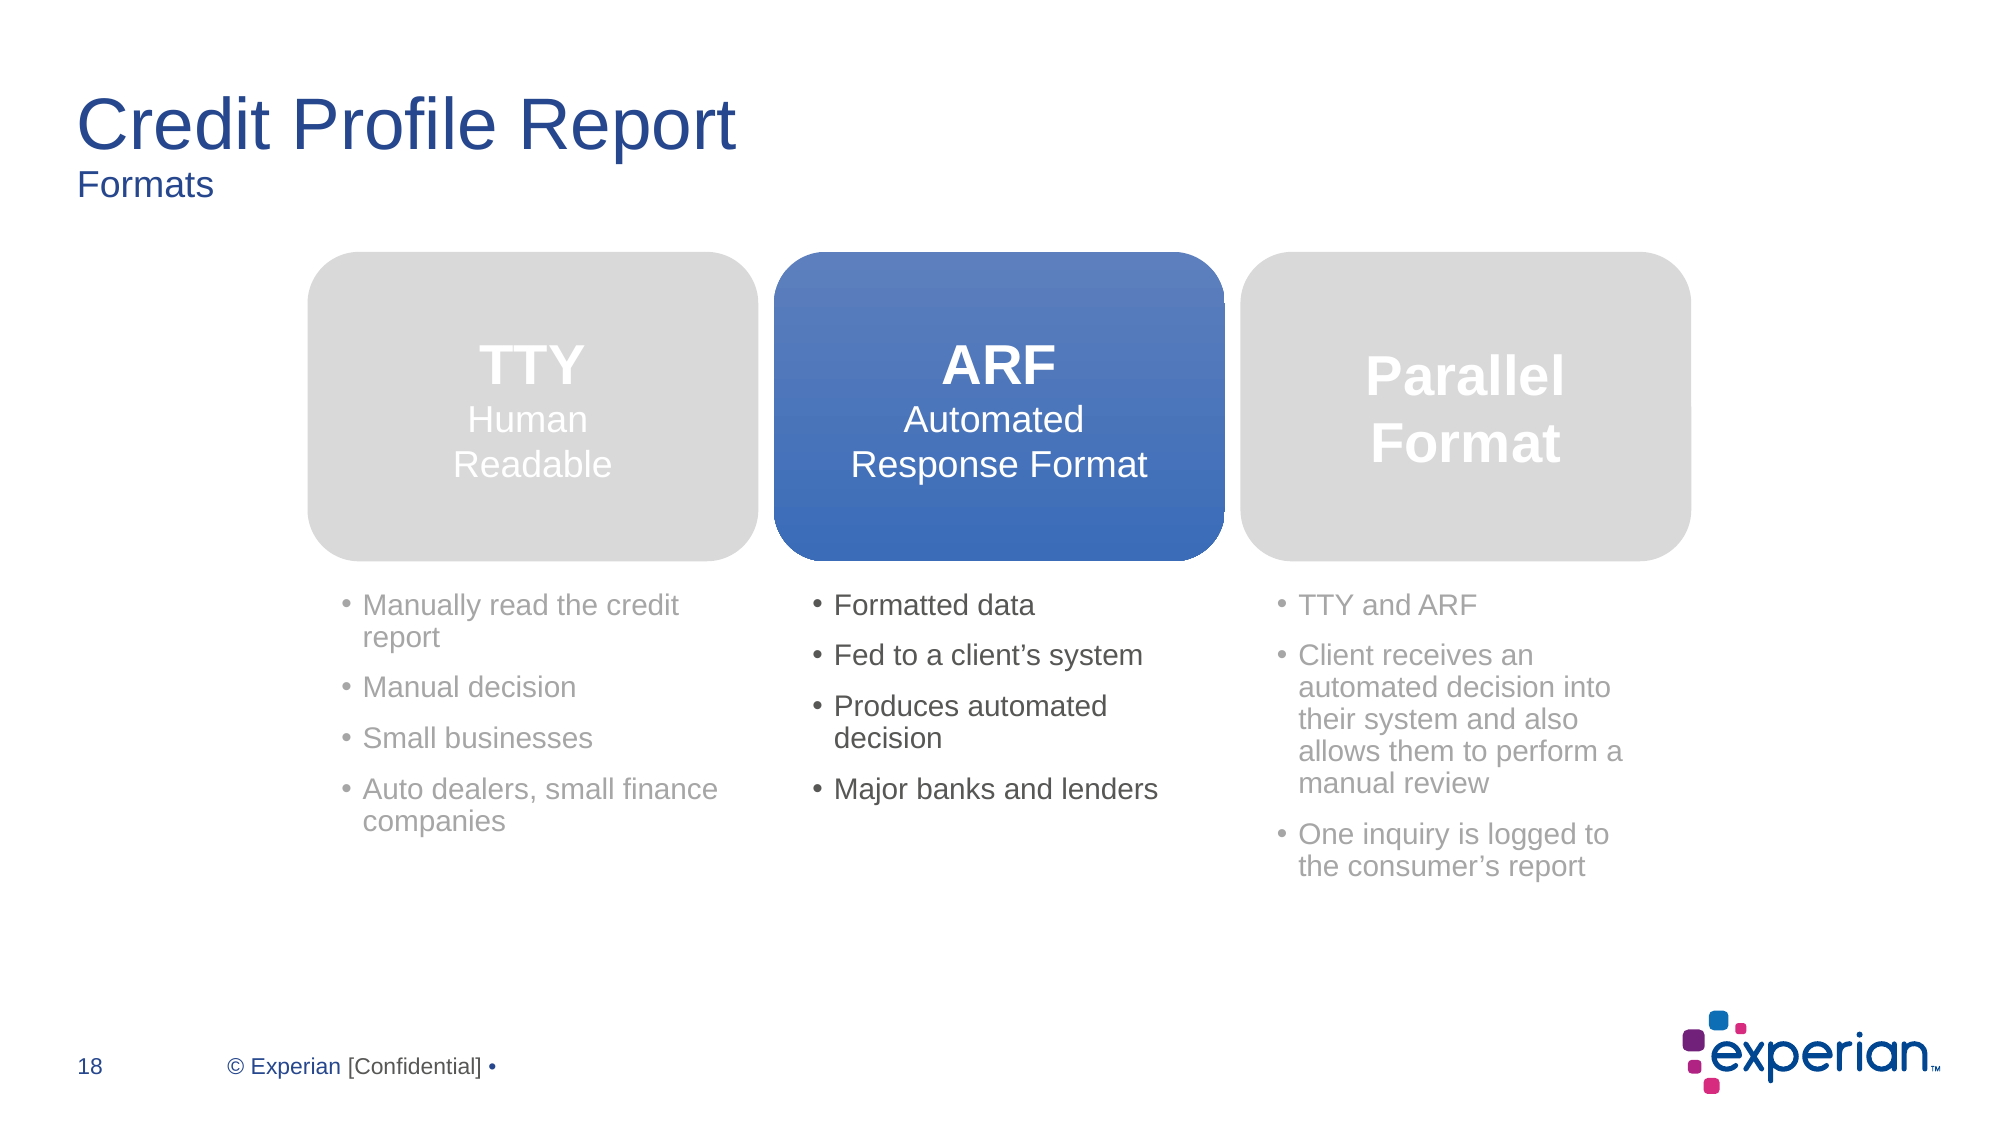

# Credit Profile Report Formats
ARF
Automated
Response Format
Parallel
Format
TTY
Human
Readable
Manually read the credit report
Manual decision
Small businesses
Auto dealers, small finance companies
Formatted data
Fed to a client’s system
Produces automated decision
Major banks and lenders
TTY and ARF
Client receives an automated decision into their system and also allows them to perform a manual review
One inquiry is logged to the consumer’s report
Private and confidential